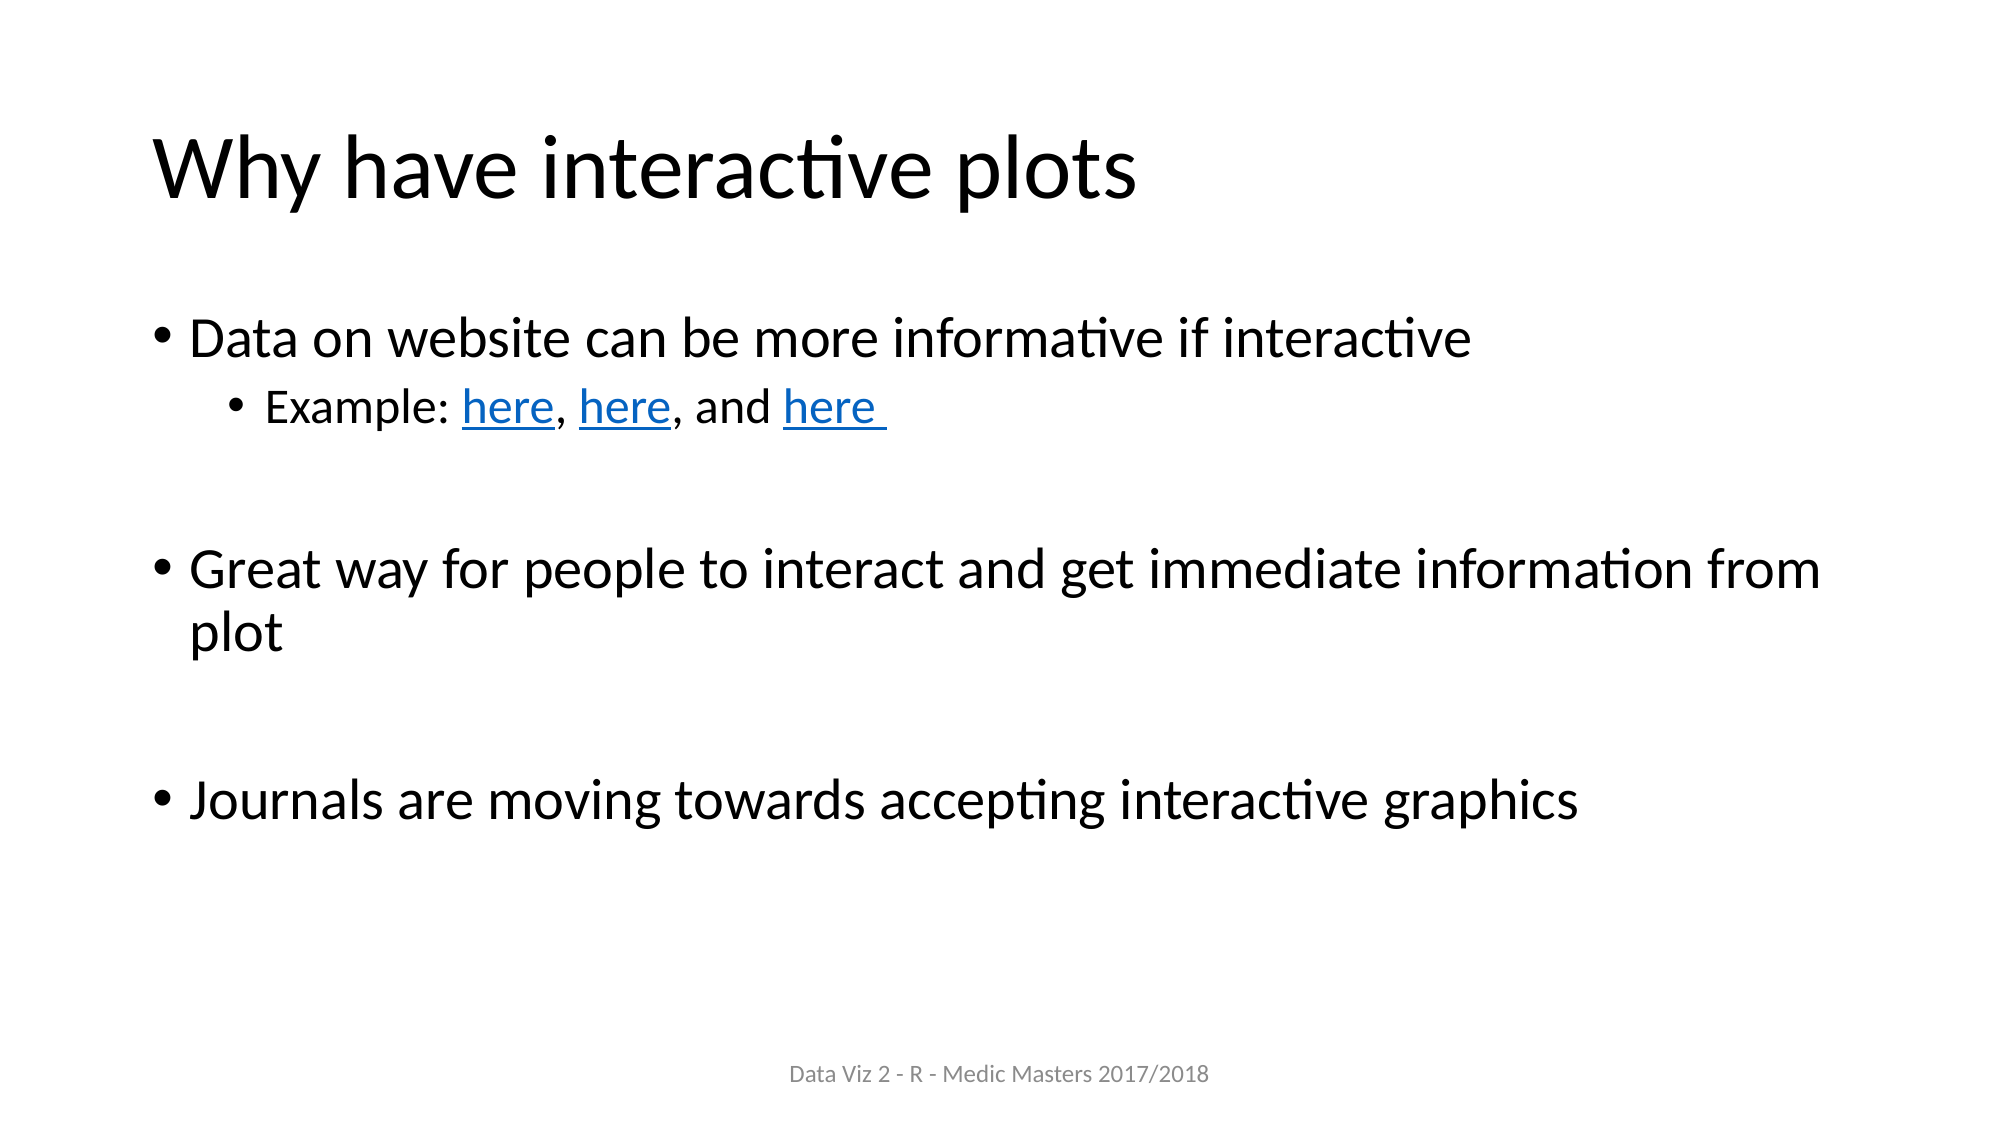

# Why have interactive plots
Data on website can be more informative if interactive
Example: here, here, and here

Great way for people to interact and get immediate information from plot

Journals are moving towards accepting interactive graphics

Data Viz 2 - R - Medic Masters 2017/2018